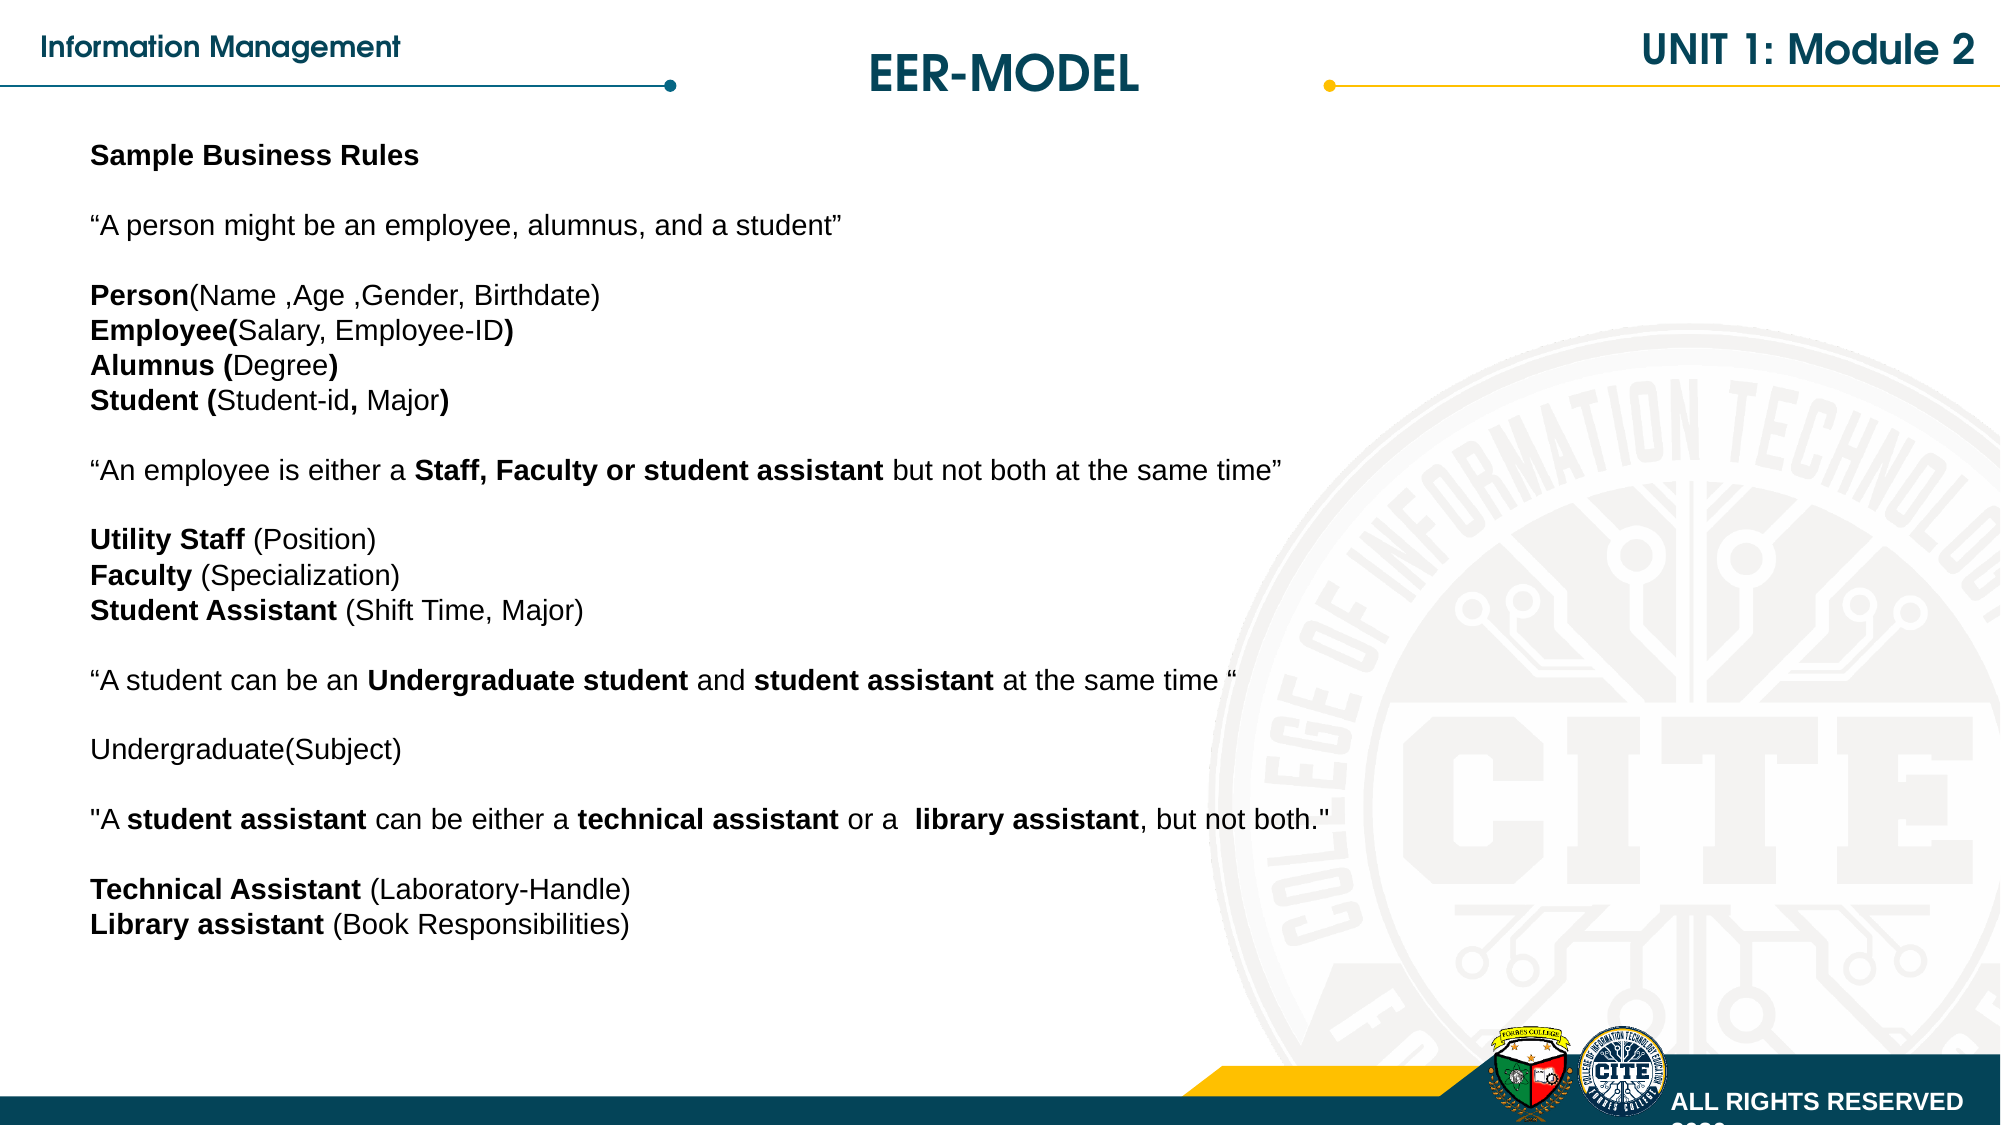

UNIT 1: Module 2
Information Management
EER-MODEL
Sample Business Rules

“A person might be an employee, alumnus, and a student”

Person(Name ,Age ,Gender, Birthdate)
Employee(Salary, Employee-ID)
Alumnus (Degree)
Student (Student-id, Major)

“An employee is either a Staff, Faculty or student assistant but not both at the same time”

Utility Staff (Position)
Faculty (Specialization)
Student Assistant (Shift Time, Major)

“A student can be an Undergraduate student and student assistant at the same time “

Undergraduate(Subject)

"A student assistant can be either a technical assistant or a  library assistant, but not both."

Technical Assistant (Laboratory-Handle)
Library assistant (Book Responsibilities)

Supertype
Subclass
Subtype